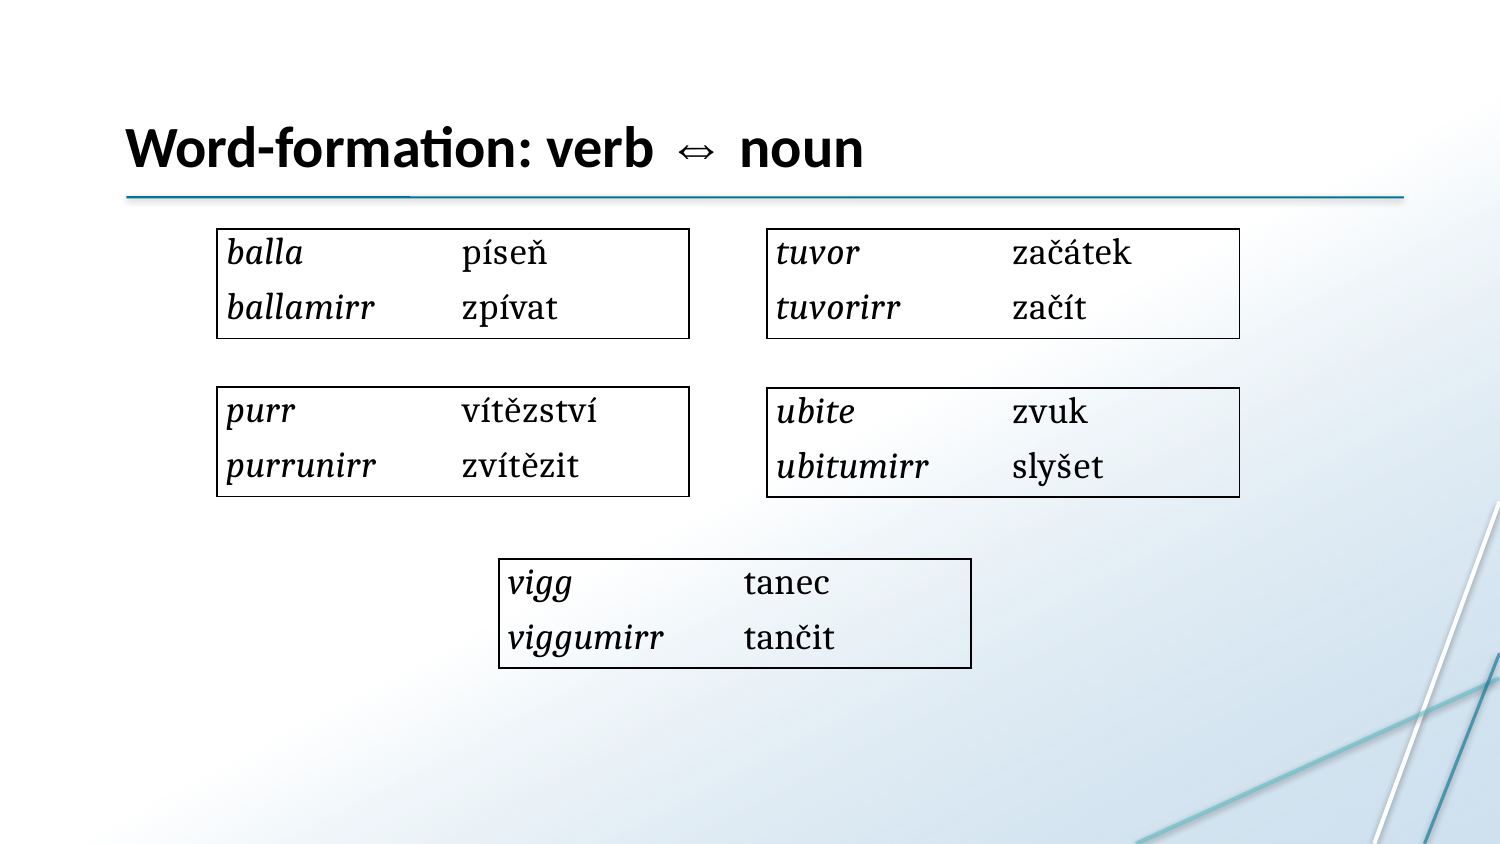

# Word-formation: verb ⇔ noun
| balla | píseň |
| --- | --- |
| ballamirr | zpívat |
| tuvor | začátek |
| --- | --- |
| tuvorirr | začít |
| purr | vítězství |
| --- | --- |
| purrunirr | zvítězit |
| ubite | zvuk |
| --- | --- |
| ubitumirr | slyšet |
| vigg | tanec |
| --- | --- |
| viggumirr | tančit |